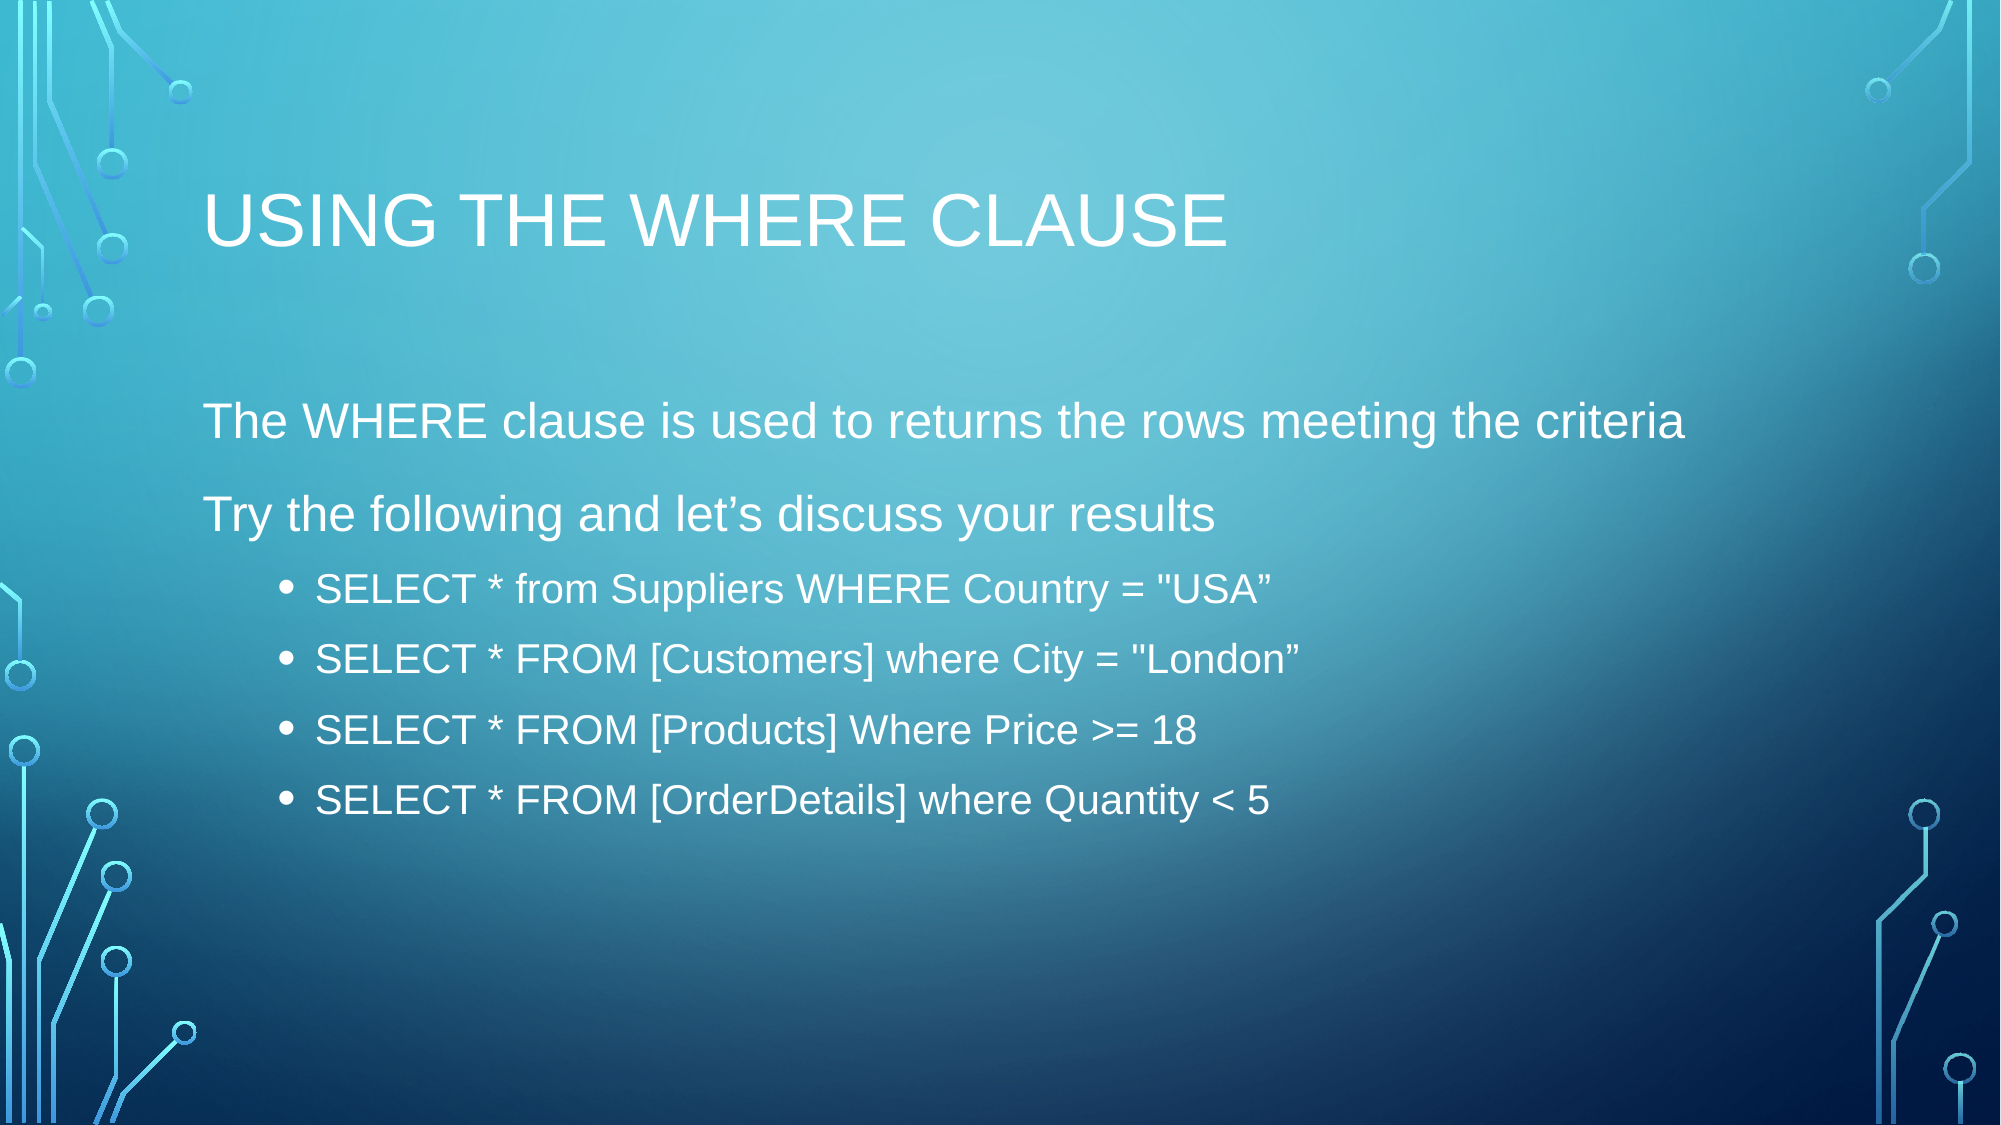

# Using the Where Clause
The WHERE clause is used to returns the rows meeting the criteria
Try the following and let’s discuss your results
SELECT * from Suppliers WHERE Country = "USA”
SELECT * FROM [Customers] where City = "London”
SELECT * FROM [Products] Where Price >= 18
SELECT * FROM [OrderDetails] where Quantity < 5